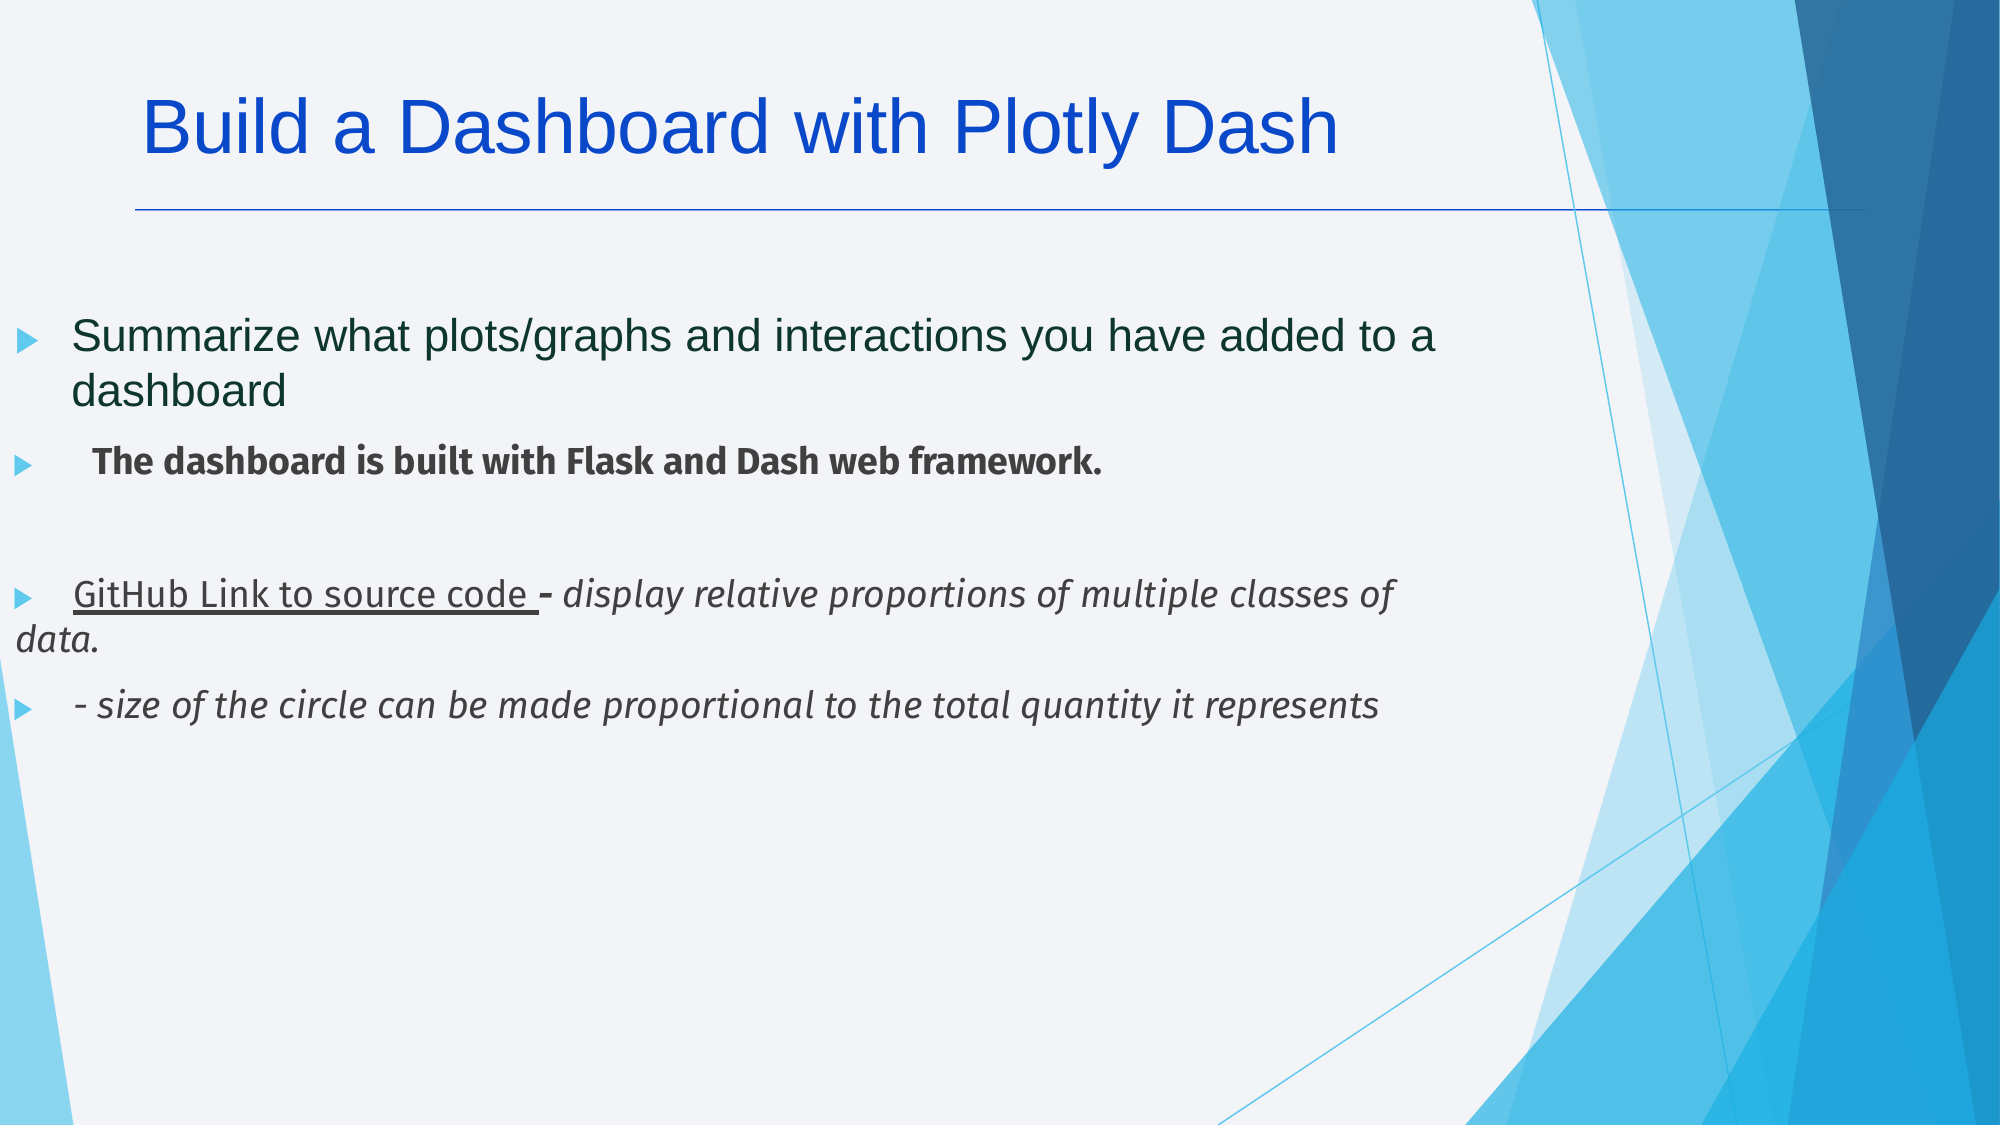

# Build a Dashboard with Plotly Dash
▶	Summarize what plots/graphs and interactions you have added to a  dashboard
▶	The dashboard is built with Flask and Dash web framework.

▶	GitHub Link to source code - display relative proportions of multiple classes of data.
▶	- size of the circle can be made proportional to the total quantity it represents
14